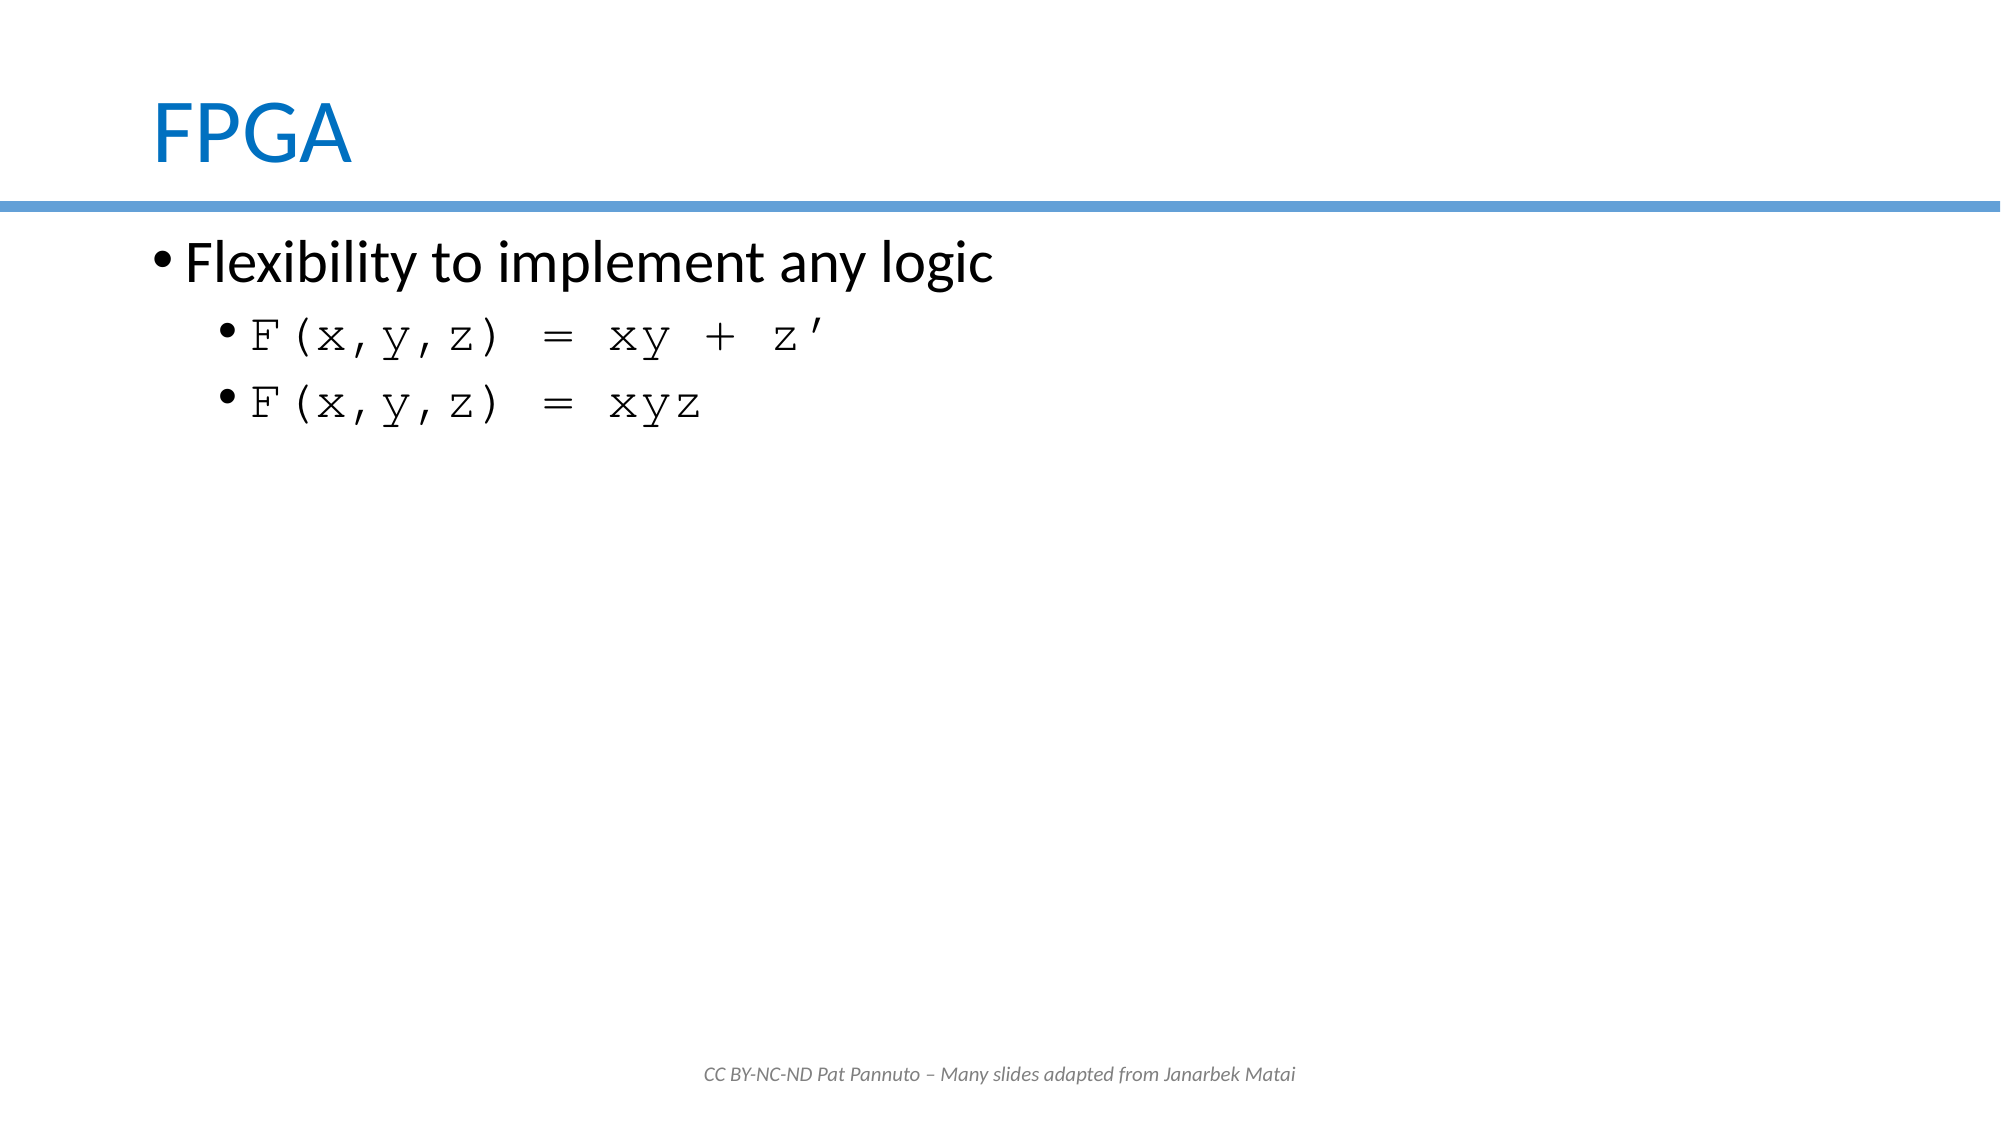

# FPGA
Flexibility to implement any logic
F(x,y,z) = xy + z’
F(x,y,z) = xyz
CC BY-NC-ND Pat Pannuto – Many slides adapted from Janarbek Matai